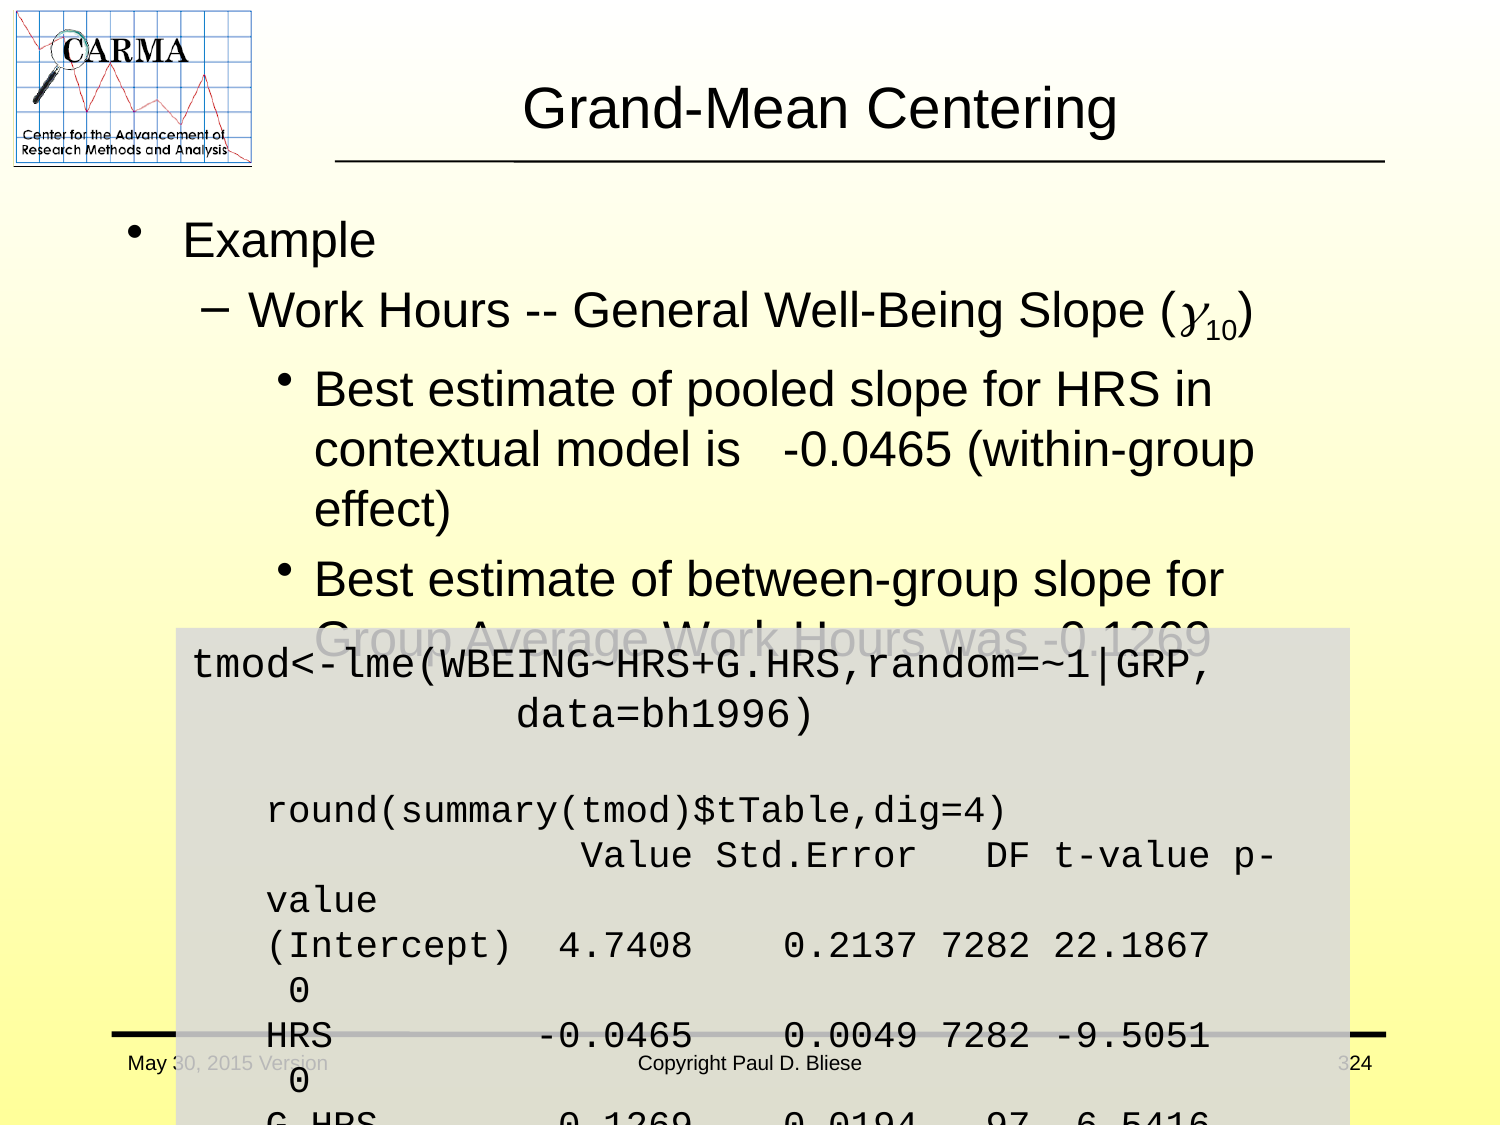

# Grand-Mean Centering
Example
Work Hours -- General Well-Being Slope (γ10)
Best estimate of pooled slope for HRS in contextual model is   -0.0465 (within-group effect)
Best estimate of between-group slope for Group Average Work Hours was -0.1269
tmod<-lme(WBEING~HRS+G.HRS,random=~1|GRP,
          data=bh1996)

round(summary(tmod)$tTable,dig=4)
              Value Std.Error   DF t-value p-value
(Intercept)  4.7408    0.2137 7282 22.1867       0
HRS         -0.0465    0.0049 7282 -9.5051       0
G.HRS       -0.1269    0.0194   97 -6.5416       0
May 30, 2015 Version
Copyright Paul D. Bliese
324